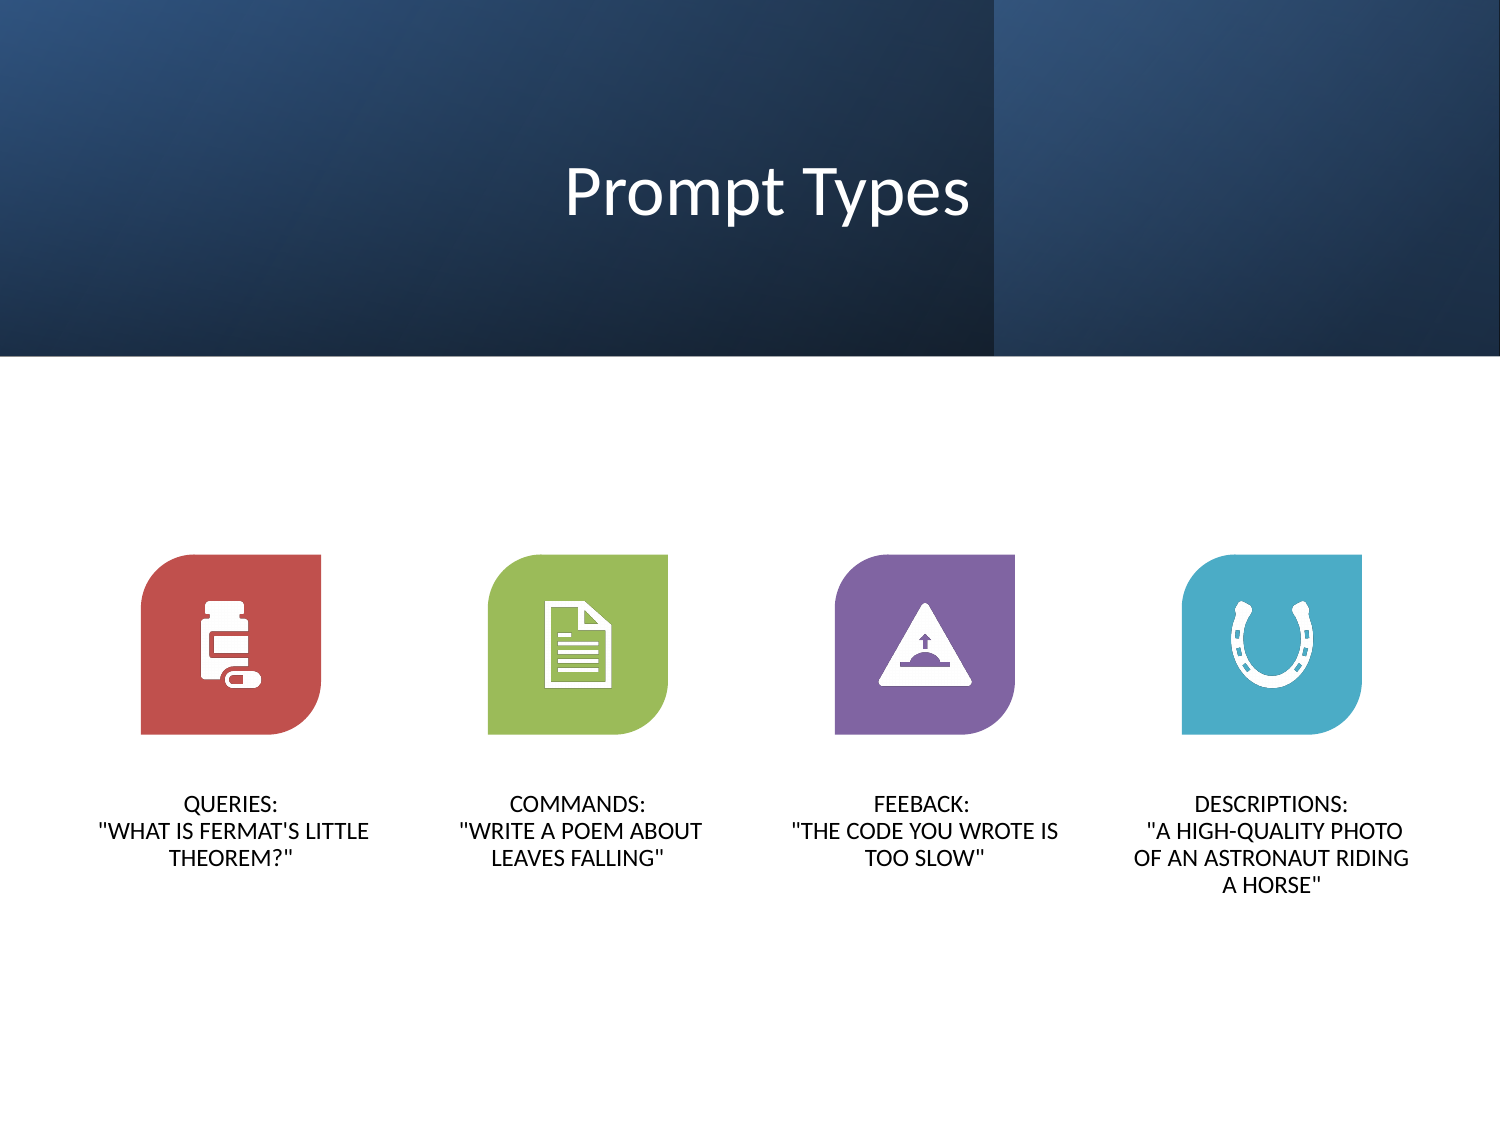

# Prompt Types
Queries:
 "What is Fermat's little theorem?"
Commands:
 "Write a poem about leaves falling"
Feeback:
"The code you wrote is too slow"
Descriptions:
 "a high-quality photo of an astronaut riding a horse"